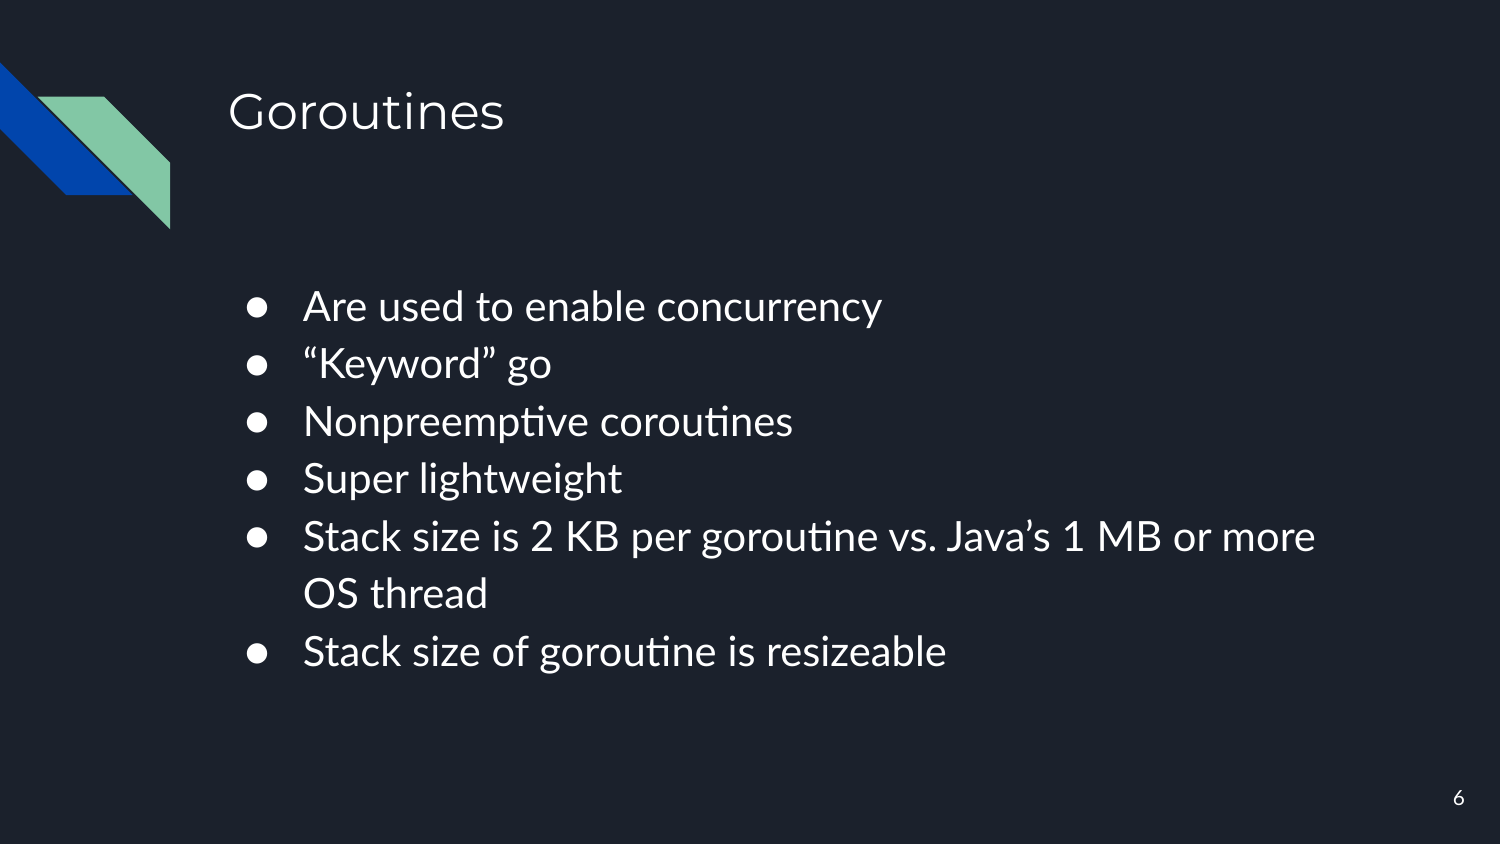

# Goroutines
Are used to enable concurrency
“Keyword” go
Nonpreemptive coroutines
Super lightweight
Stack size is 2 KB per goroutine vs. Java’s 1 MB or more OS thread
Stack size of goroutine is resizeable
6